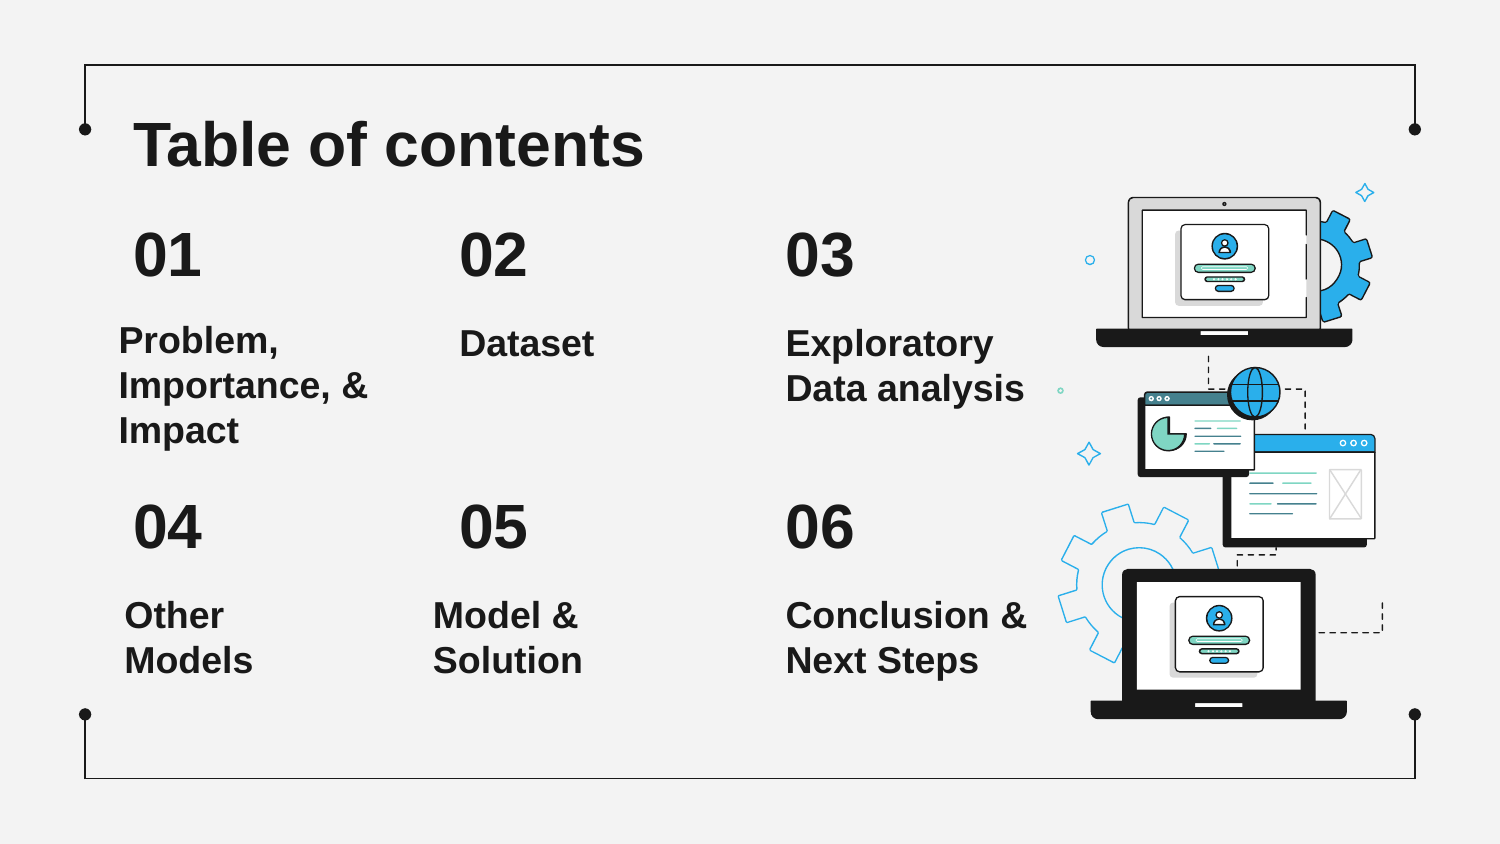

Table of contents

# 01
02
03
Problem, Importance, & Impact
Dataset
Exploratory Data analysis
04
05
06
Other Models
Model & Solution
Conclusion & Next Steps